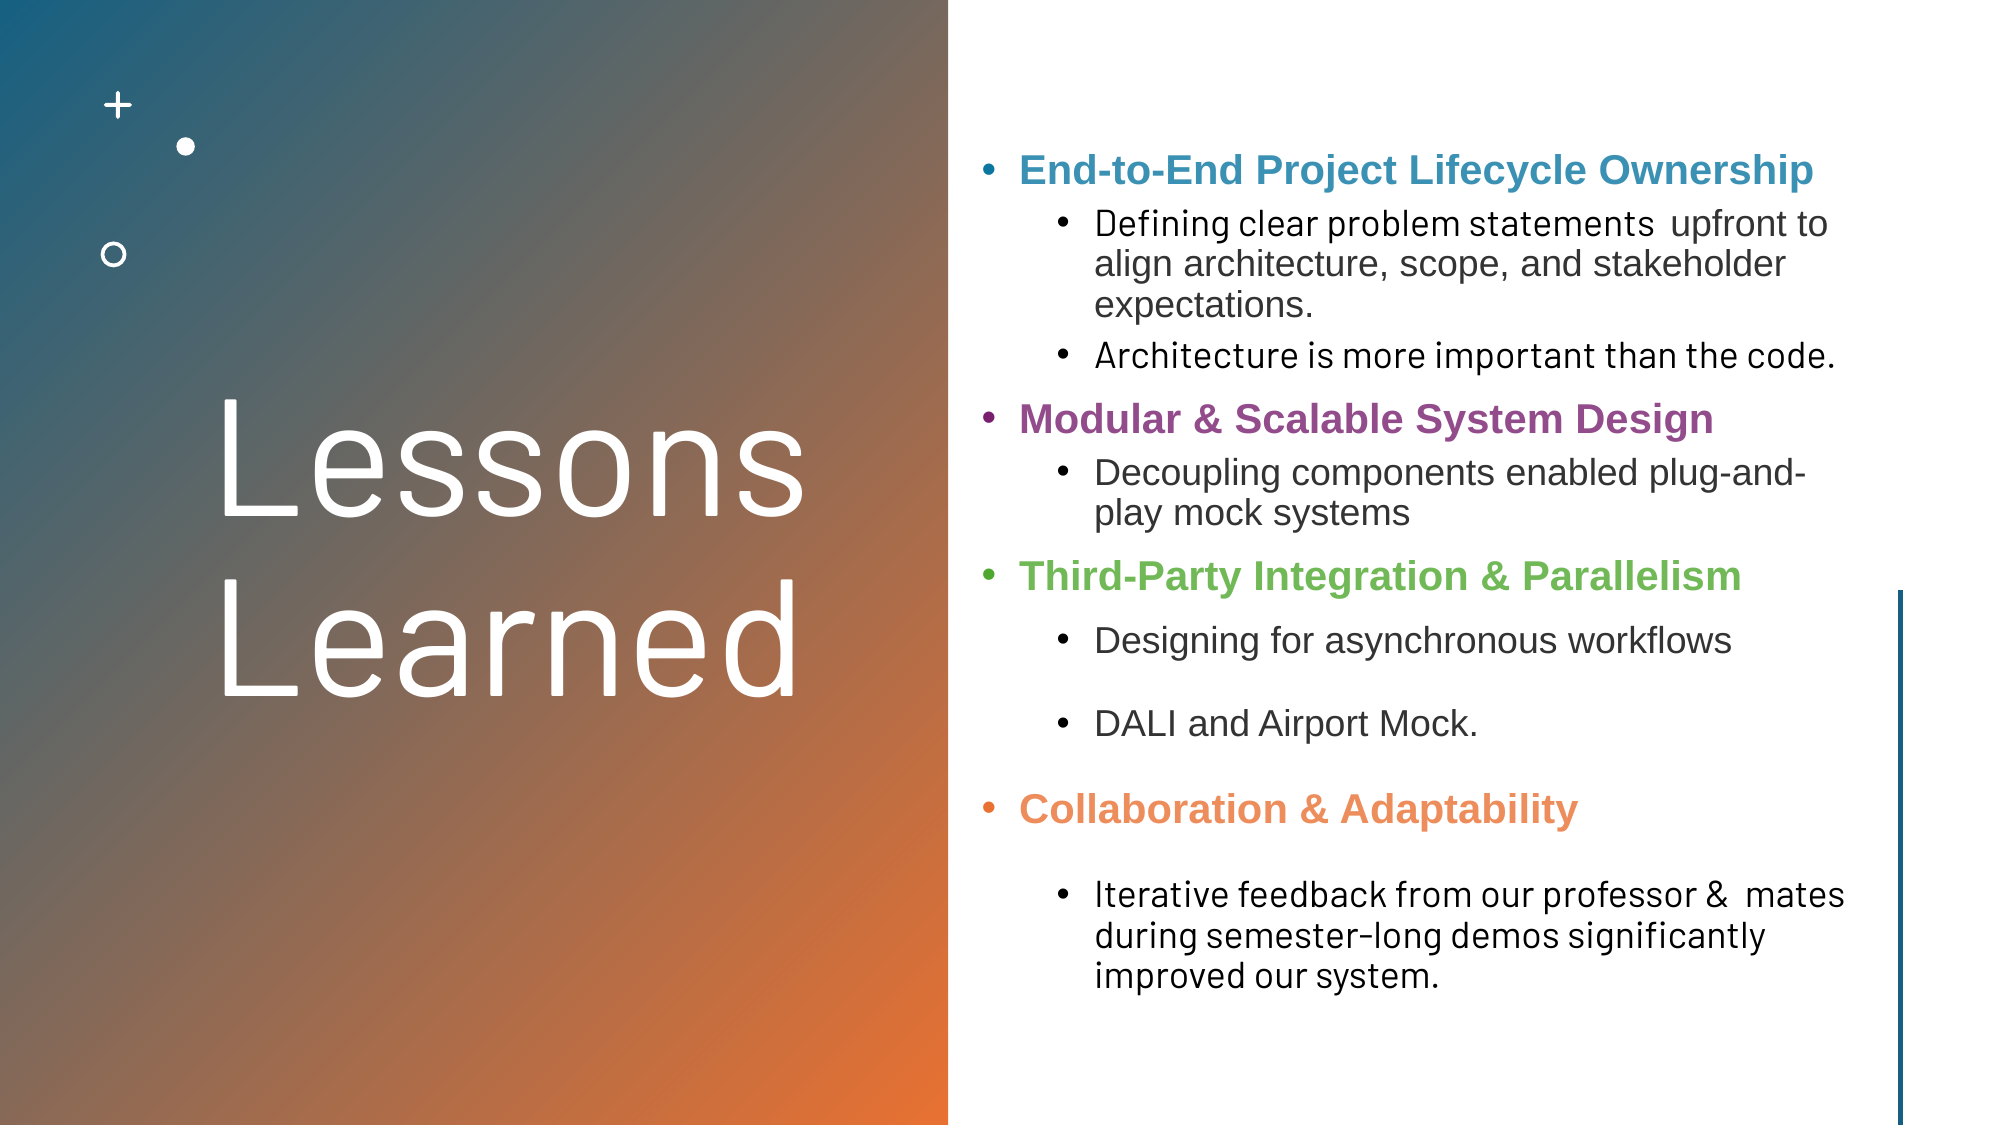

End-to-End Project Lifecycle Ownership
Defining clear problem statements  upfront to align architecture, scope, and stakeholder expectations.
Architecture is more important than the code.
Modular & Scalable System Design
Decoupling components enabled plug-and-play mock systems
Third-Party Integration & Parallelism
Designing for asynchronous workflows
DALI and Airport Mock.
Collaboration & Adaptability
Iterative feedback from our professor &  mates during semester-long demos significantly improved our system.
# Lessons Learned